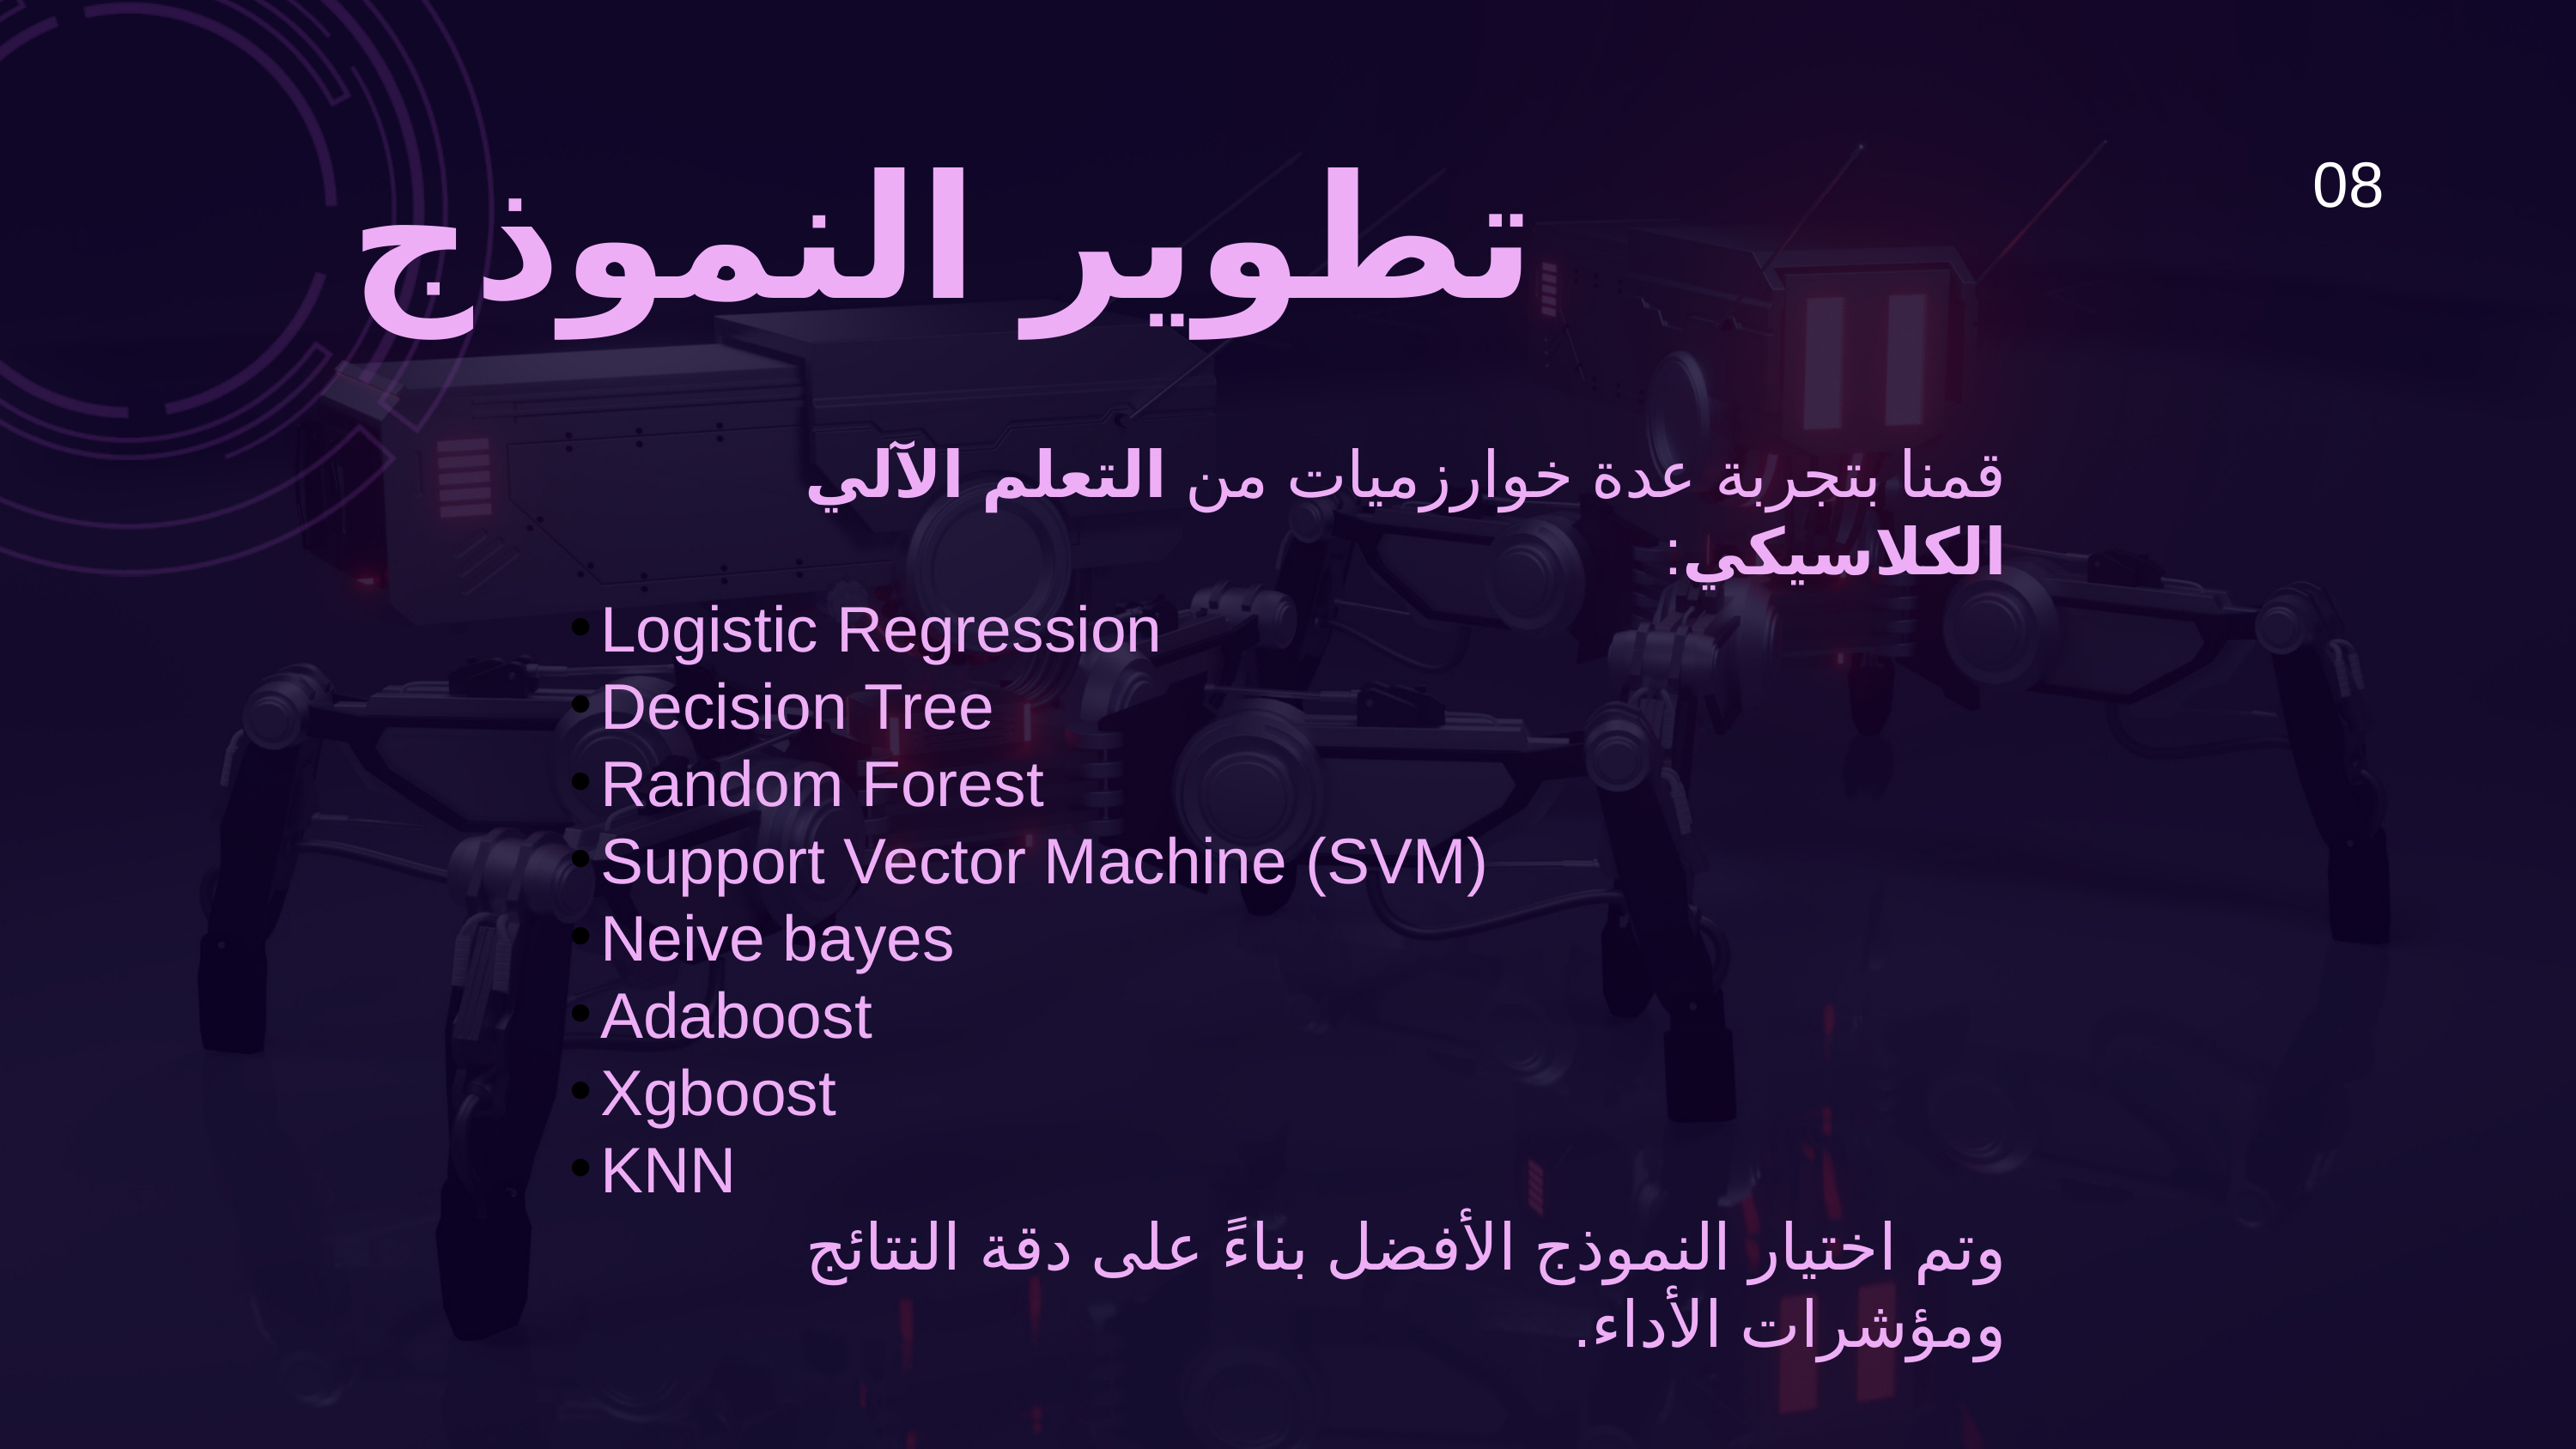

08
تطوير النموذج
قمنا بتجربة عدة خوارزميات من التعلم الآلي الكلاسيكي:
Logistic Regression
Decision Tree
Random Forest
Support Vector Machine (SVM)
Neive bayes
Adaboost
Xgboost
KNN
وتم اختيار النموذج الأفضل بناءً على دقة النتائج ومؤشرات الأداء.